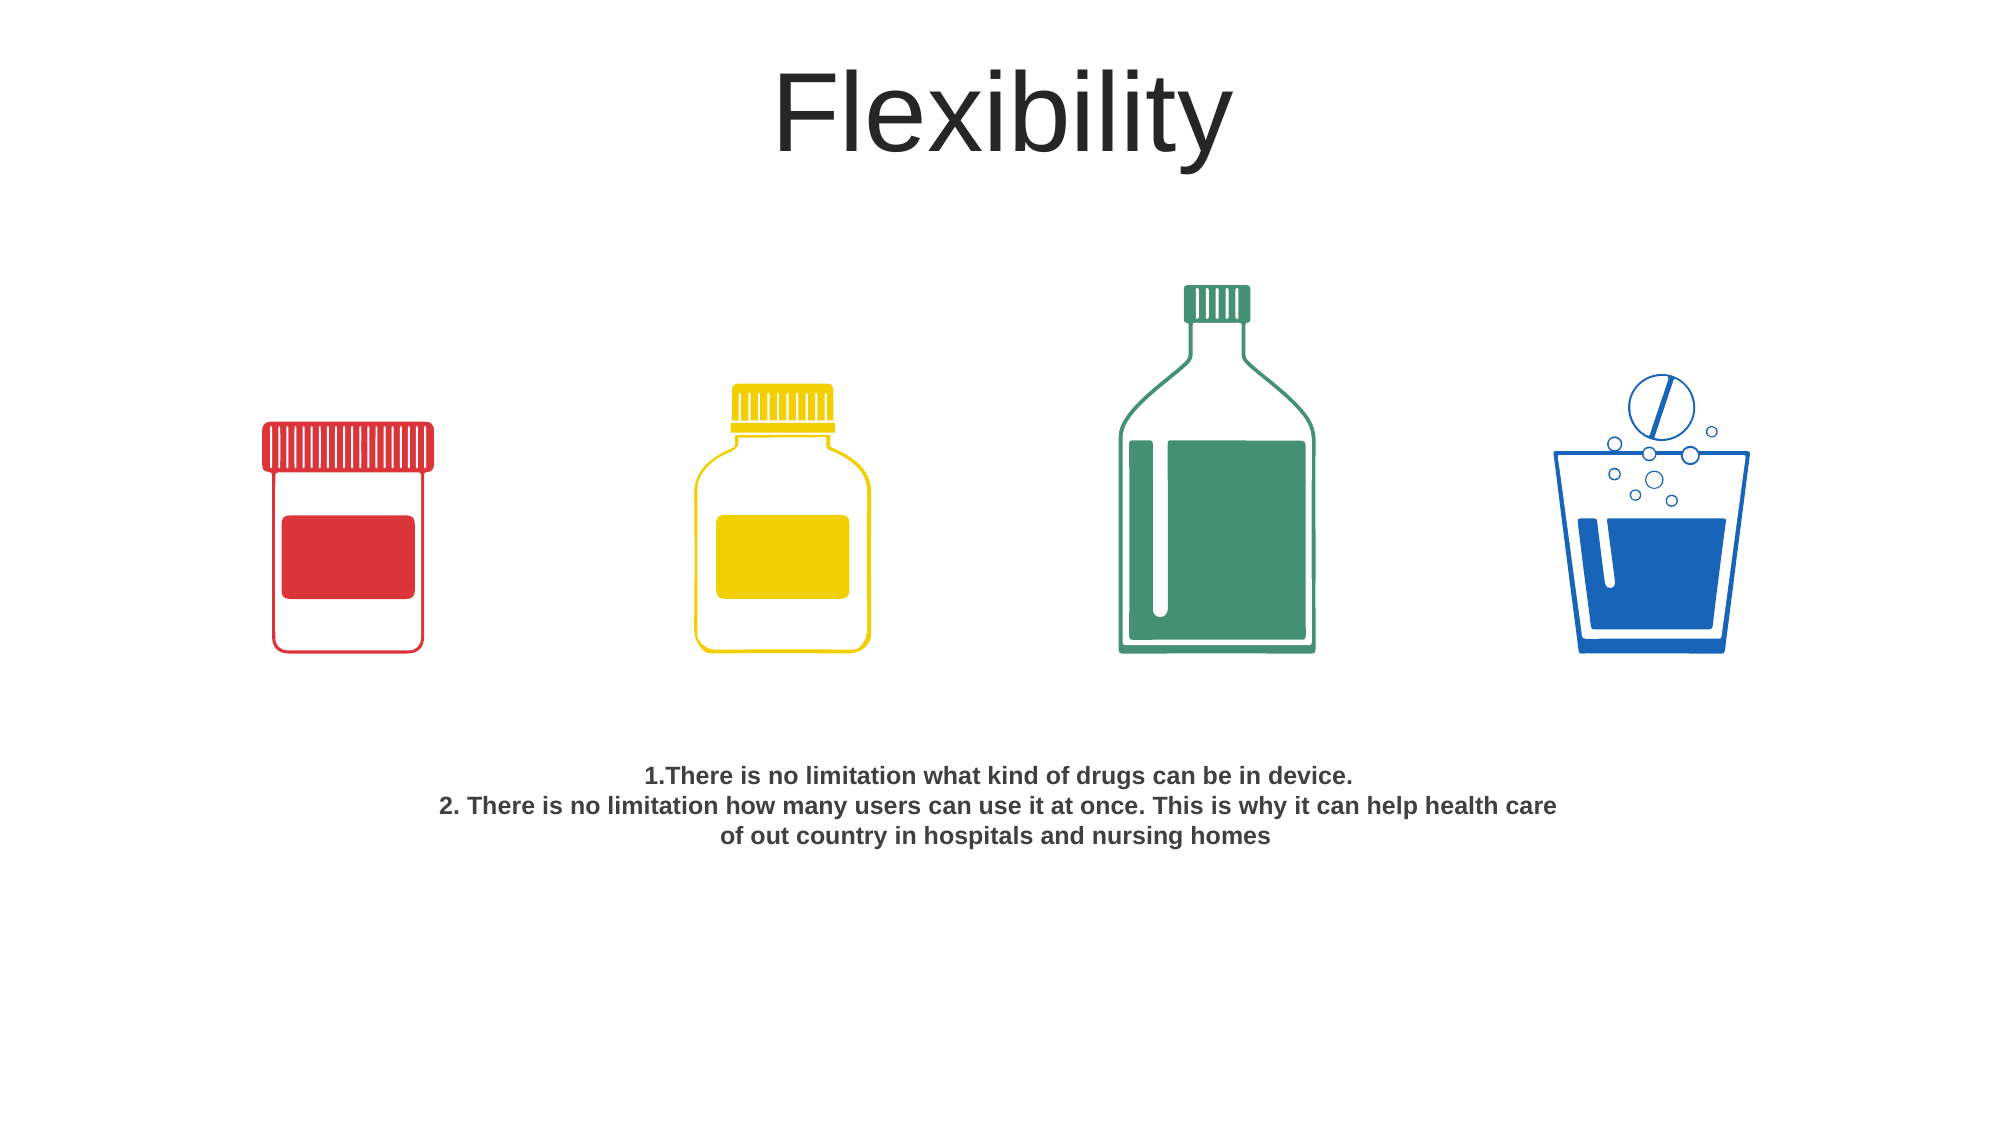

Flexibility

1.There is no limitation what kind of drugs can be in device.
2. There is no limitation how many users can use it at once. This is why it can help health care of out country in hospitals and nursing homes